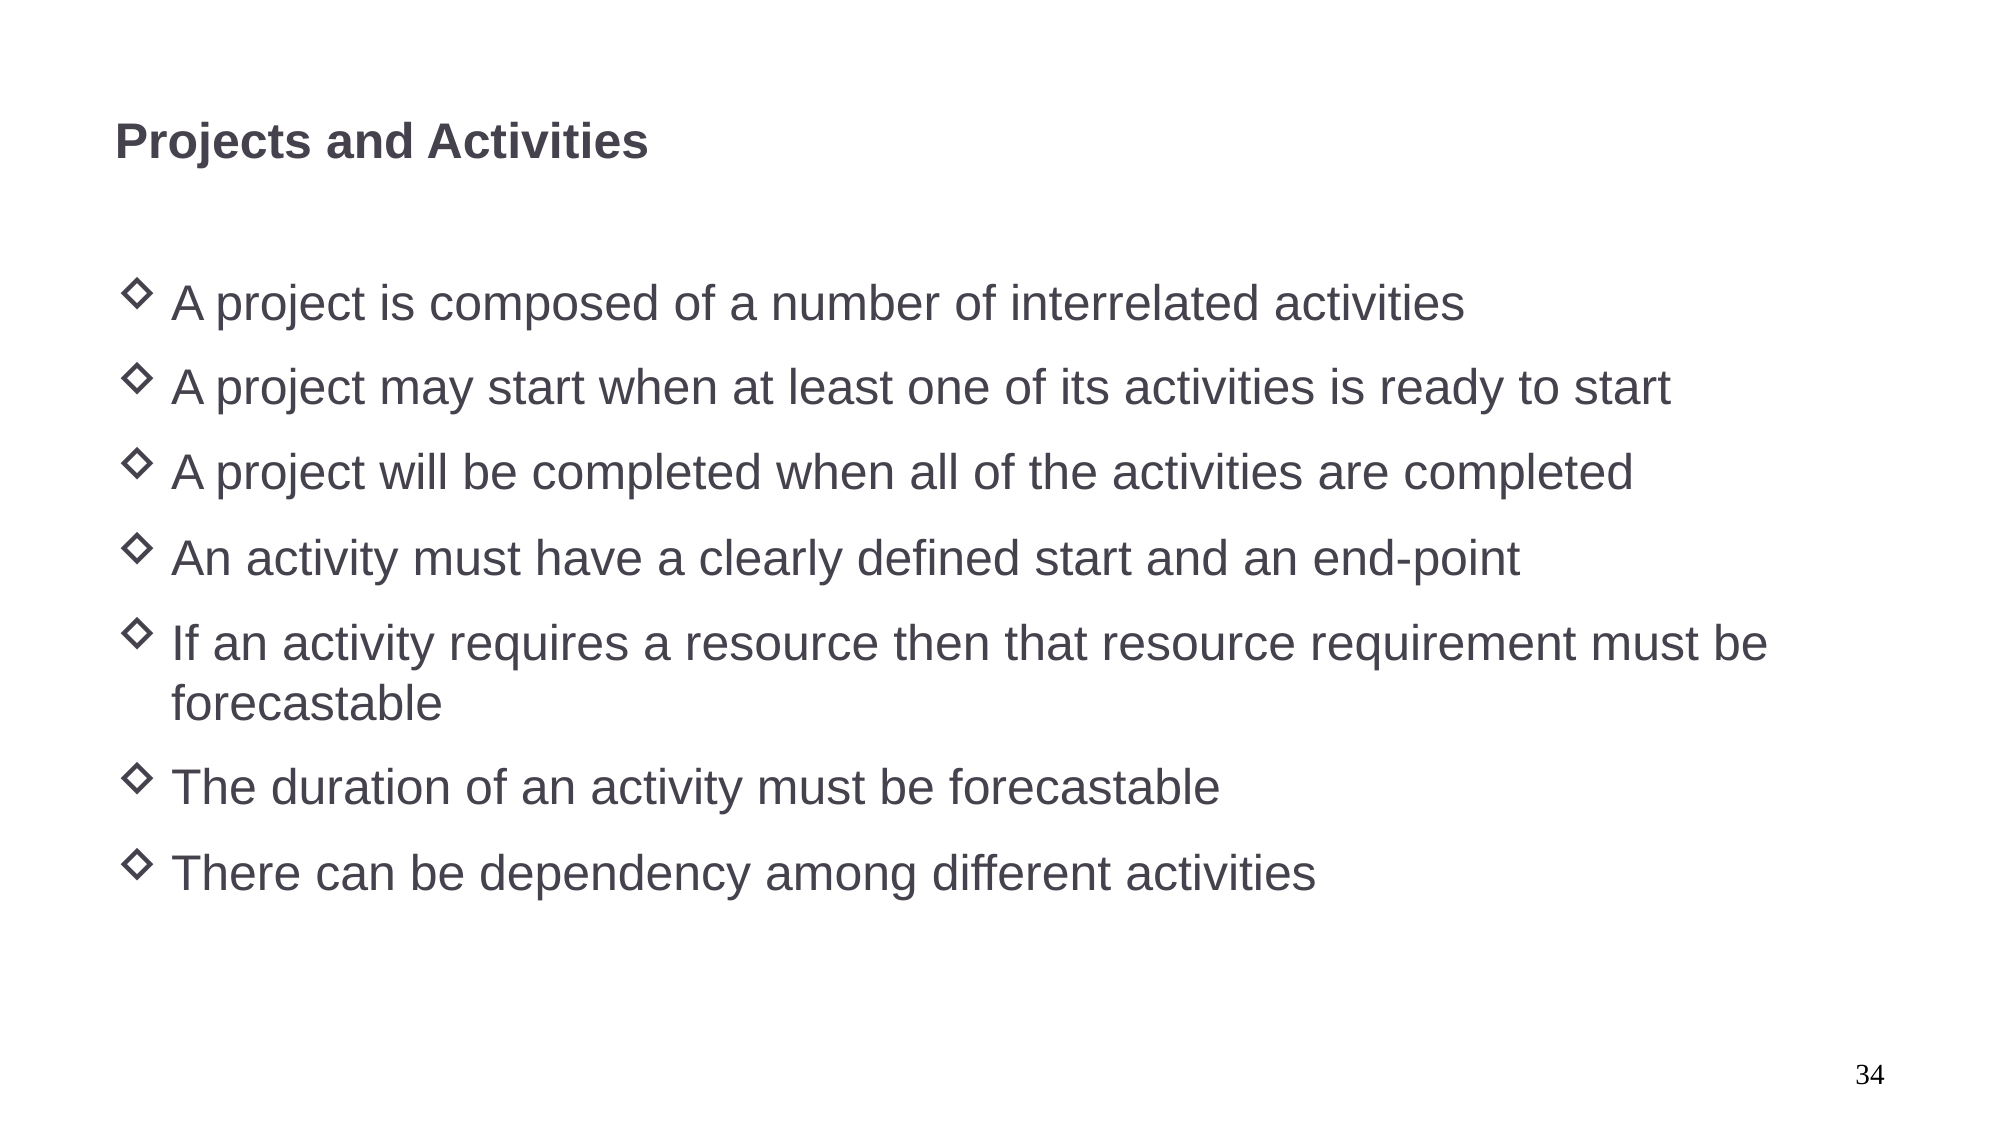

# Projects and Activities
A project is composed of a number of interrelated activities
A project may start when at least one of its activities is ready to start
A project will be completed when all of the activities are completed
An activity must have a clearly defined start and an end-point
If an activity requires a resource then that resource requirement must be forecastable
The duration of an activity must be forecastable
There can be dependency among different activities
34